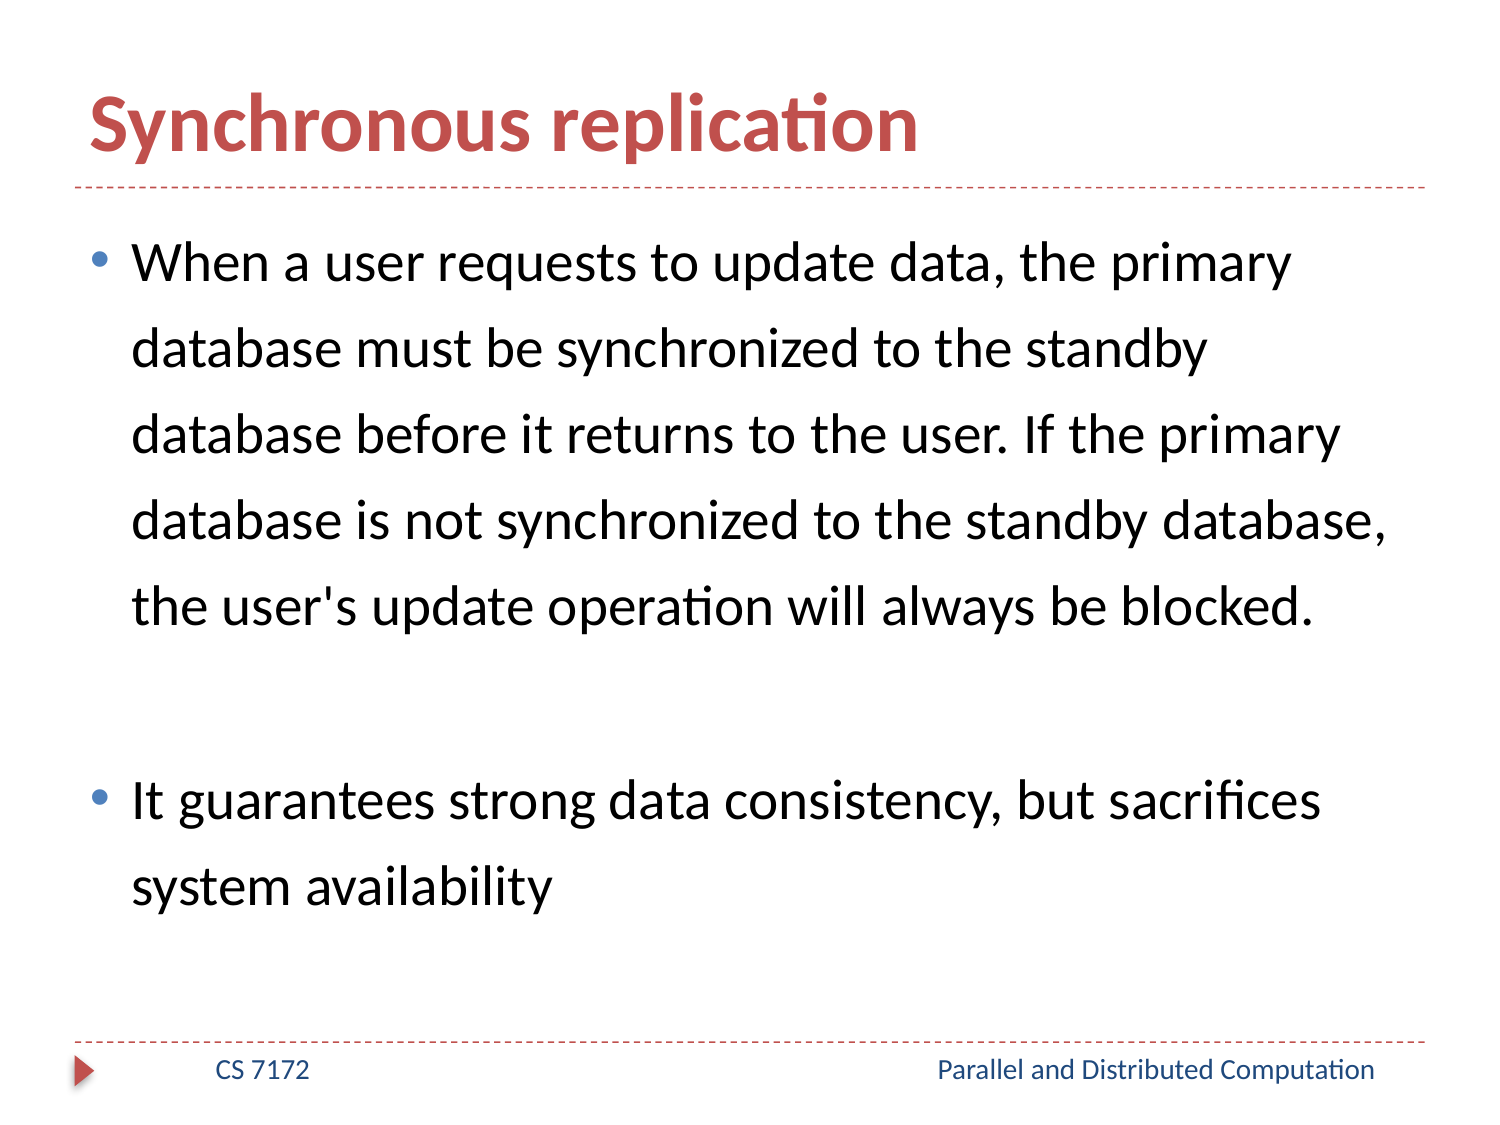

# Synchronous replication
When a user requests to update data, the primary database must be synchronized to the standby database before it returns to the user. If the primary database is not synchronized to the standby database, the user's update operation will always be blocked.

It guarantees strong data consistency, but sacrifices system availability
CS 7172
Parallel and Distributed Computation